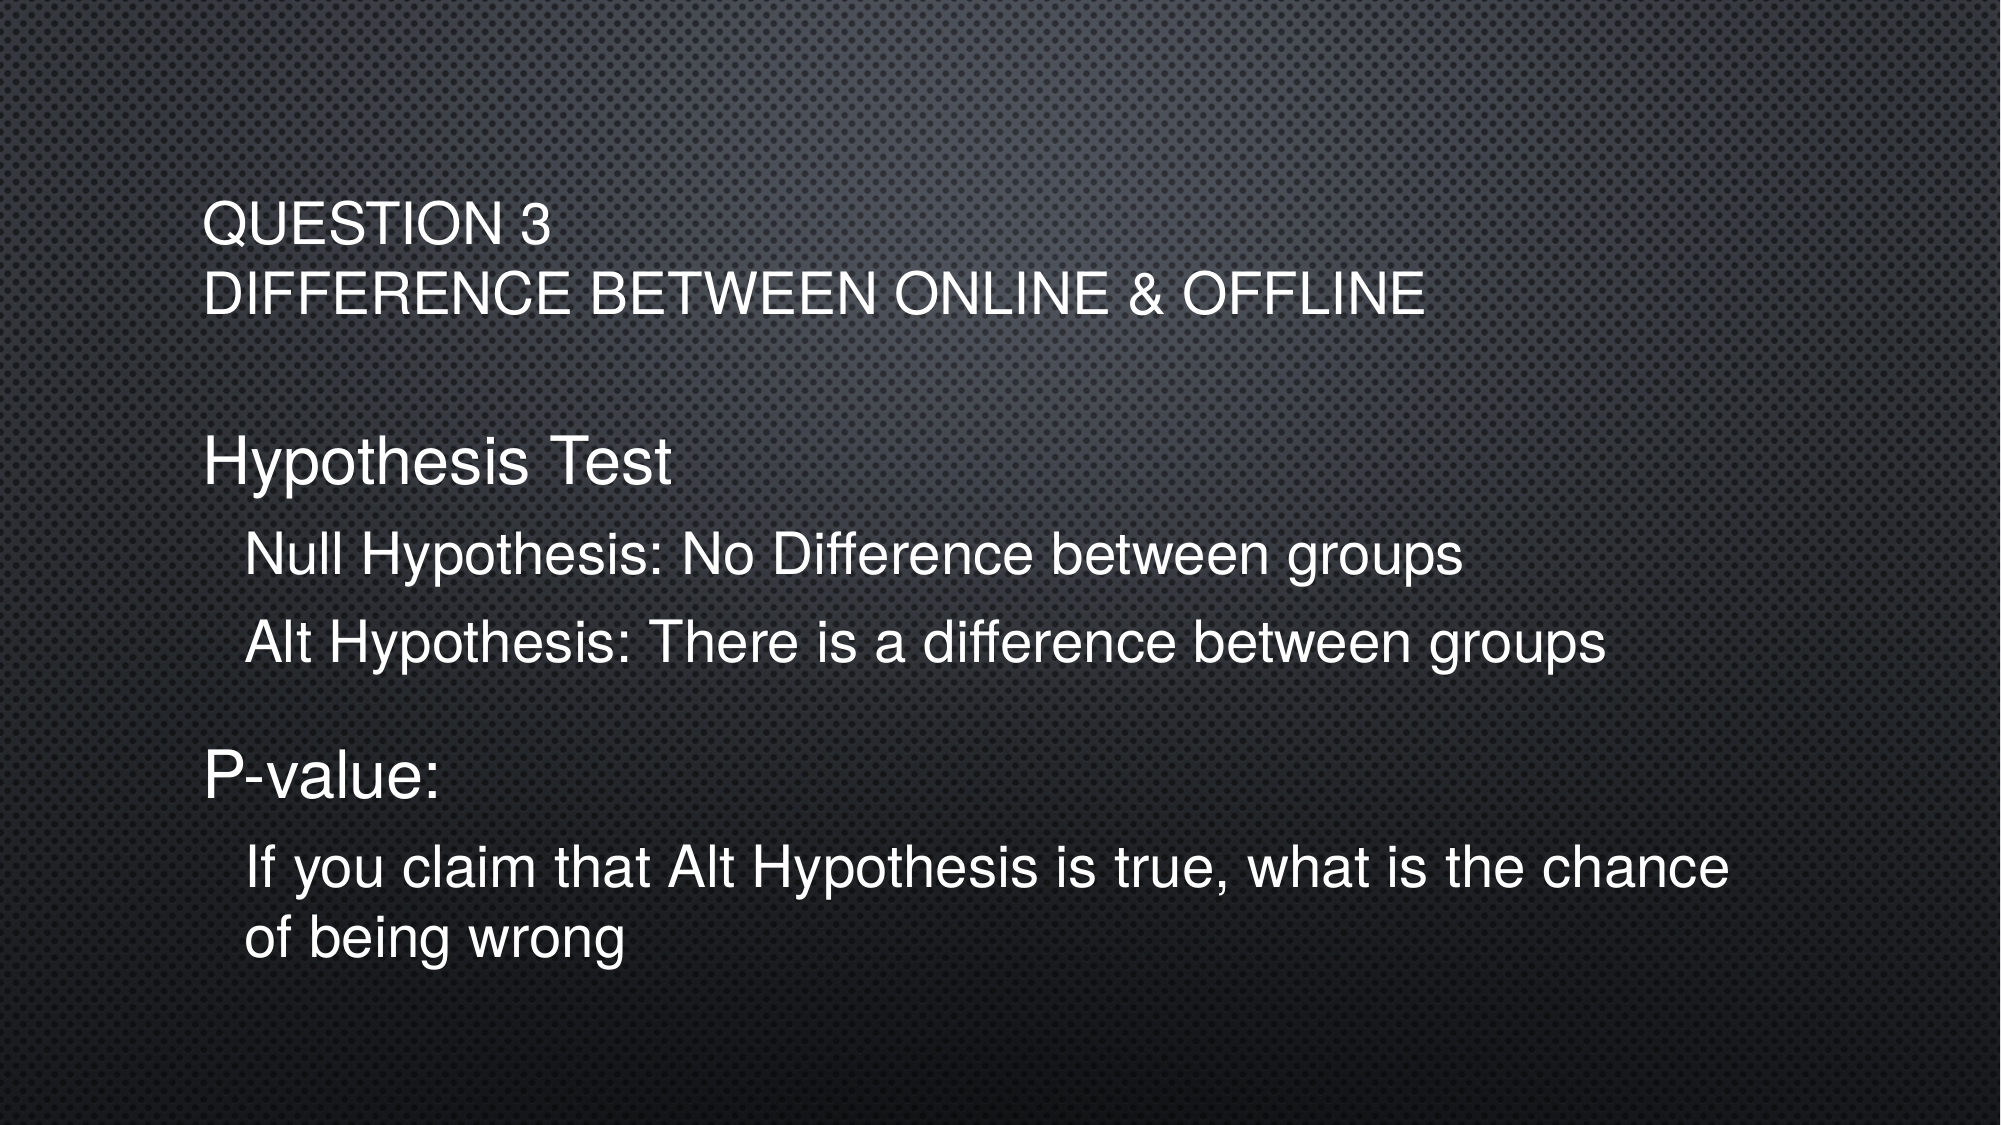

# Question 3 Difference between Online & Offline
Hypothesis Test
Null Hypothesis: No Difference between groups
Alt Hypothesis: There is a difference between groups
P-value:
If you claim that Alt Hypothesis is true, what is the chance of being wrong